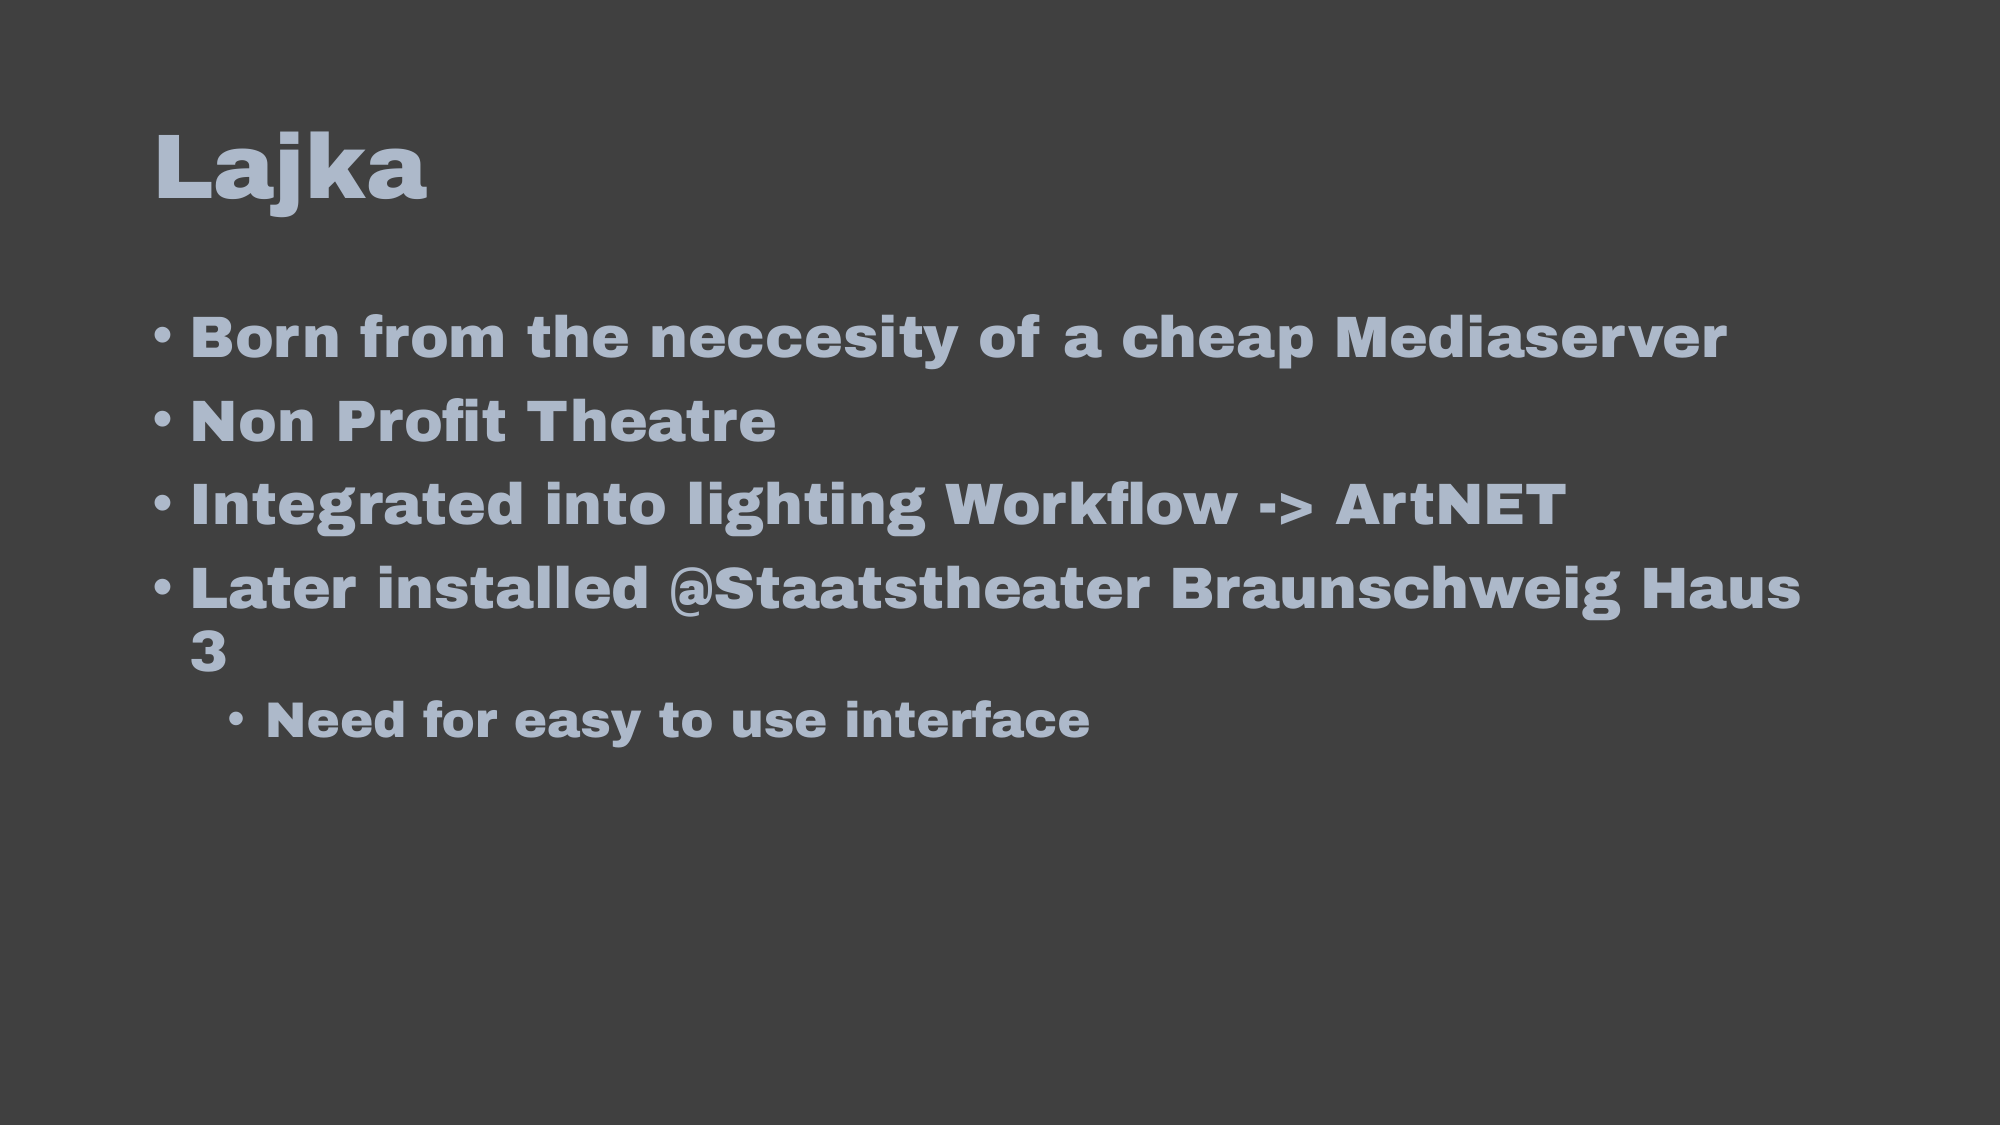

# Lajka
Born from the neccesity of a cheap Mediaserver
Non Profit Theatre
Integrated into lighting Workflow -> ArtNET
Later installed @Staatstheater Braunschweig Haus 3
Need for easy to use interface